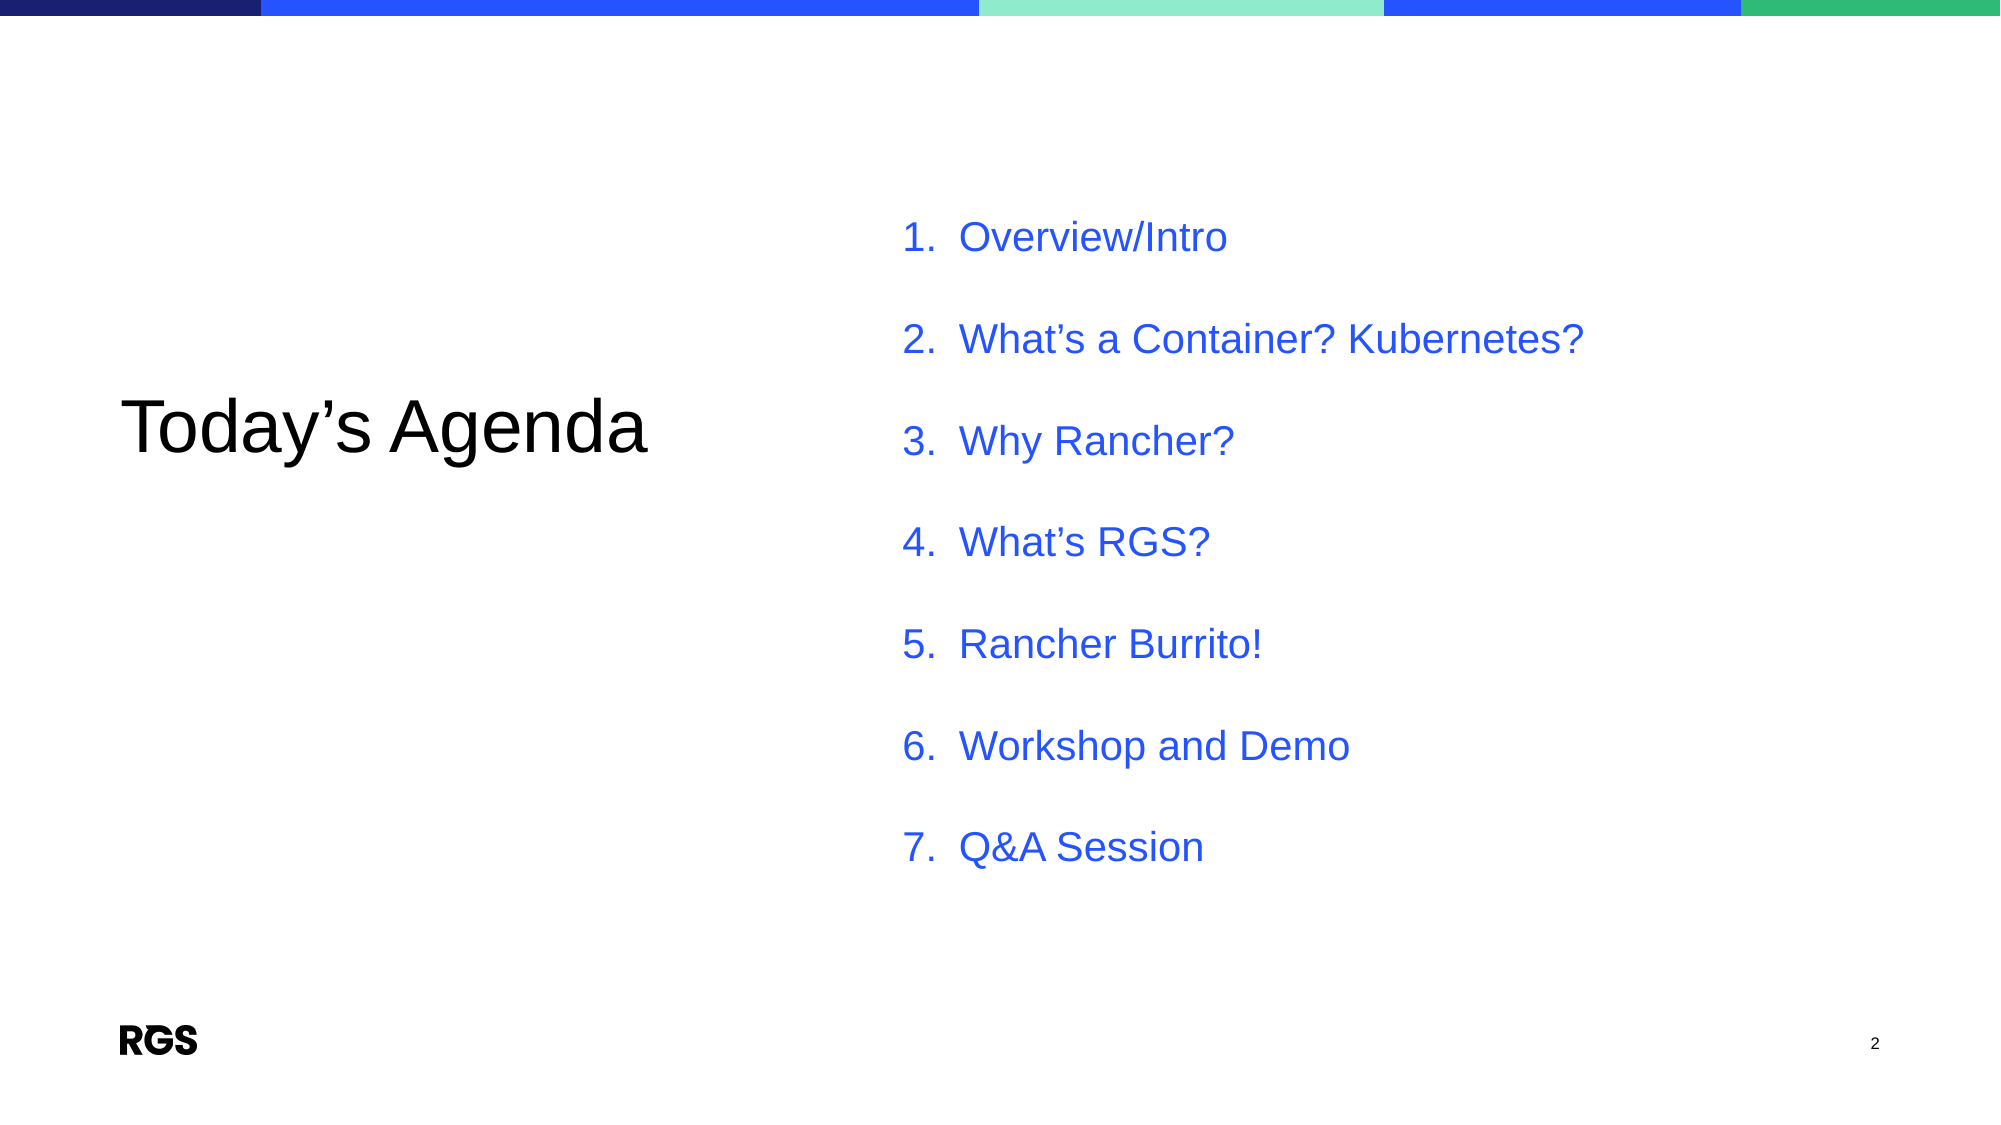

Overview/Intro
What’s a Container? Kubernetes?
Why Rancher?
What’s RGS?
Rancher Burrito!
Workshop and Demo
Q&A Session
Today’s Agenda
2